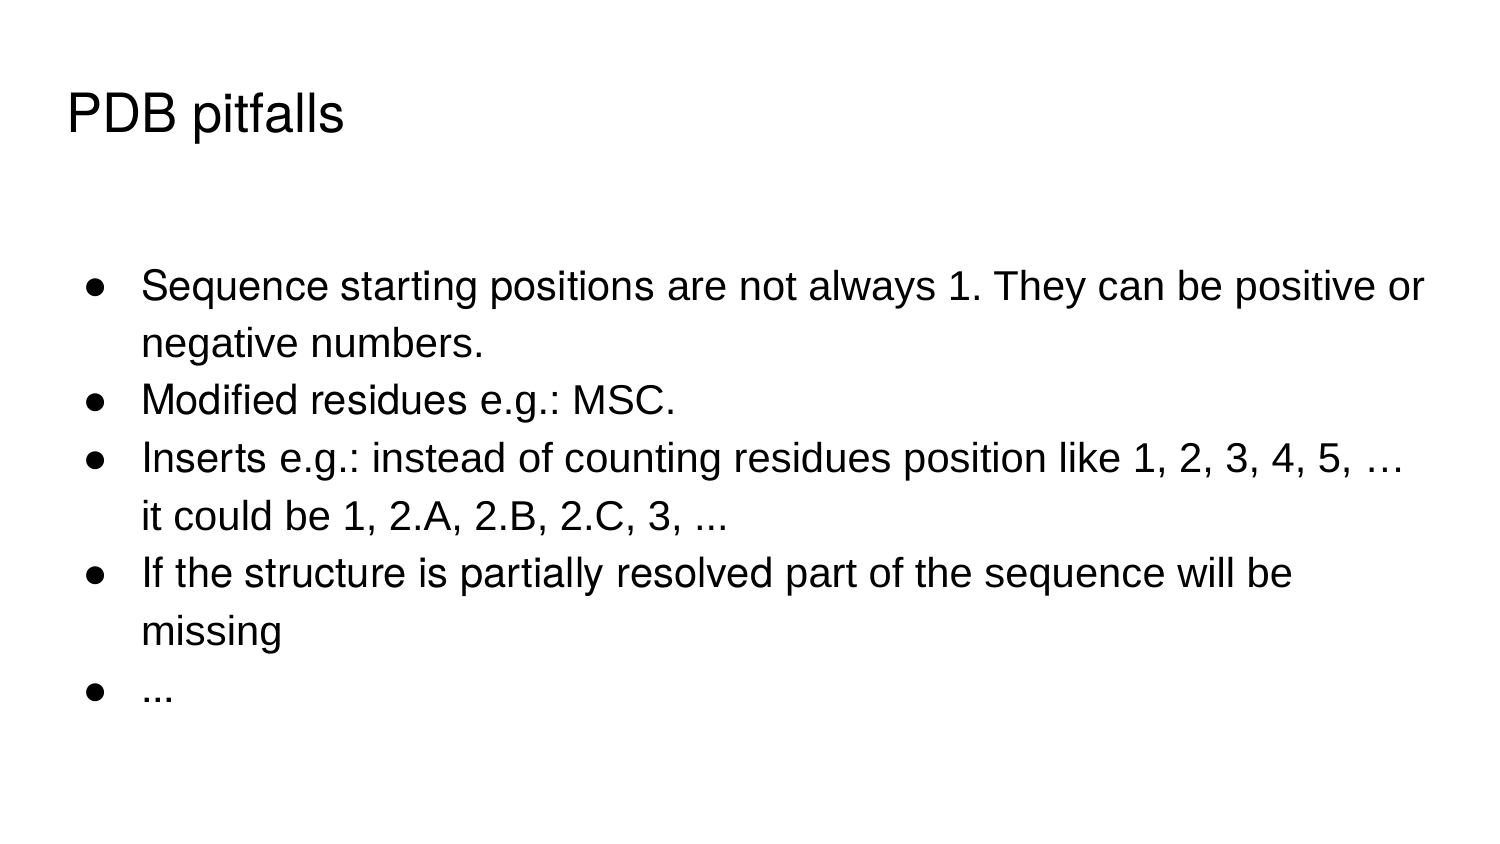

PDB pitfalls

Sequence starting positions are not always 1. They can be positive or negative numbers.
Modified residues e.g.: MSC.
Inserts e.g.: instead of counting residues position like 1, 2, 3, 4, 5, … it could be 1, 2.A, 2.B, 2.C, 3, ...
If the structure is partially resolved part of the sequence will be missing
...